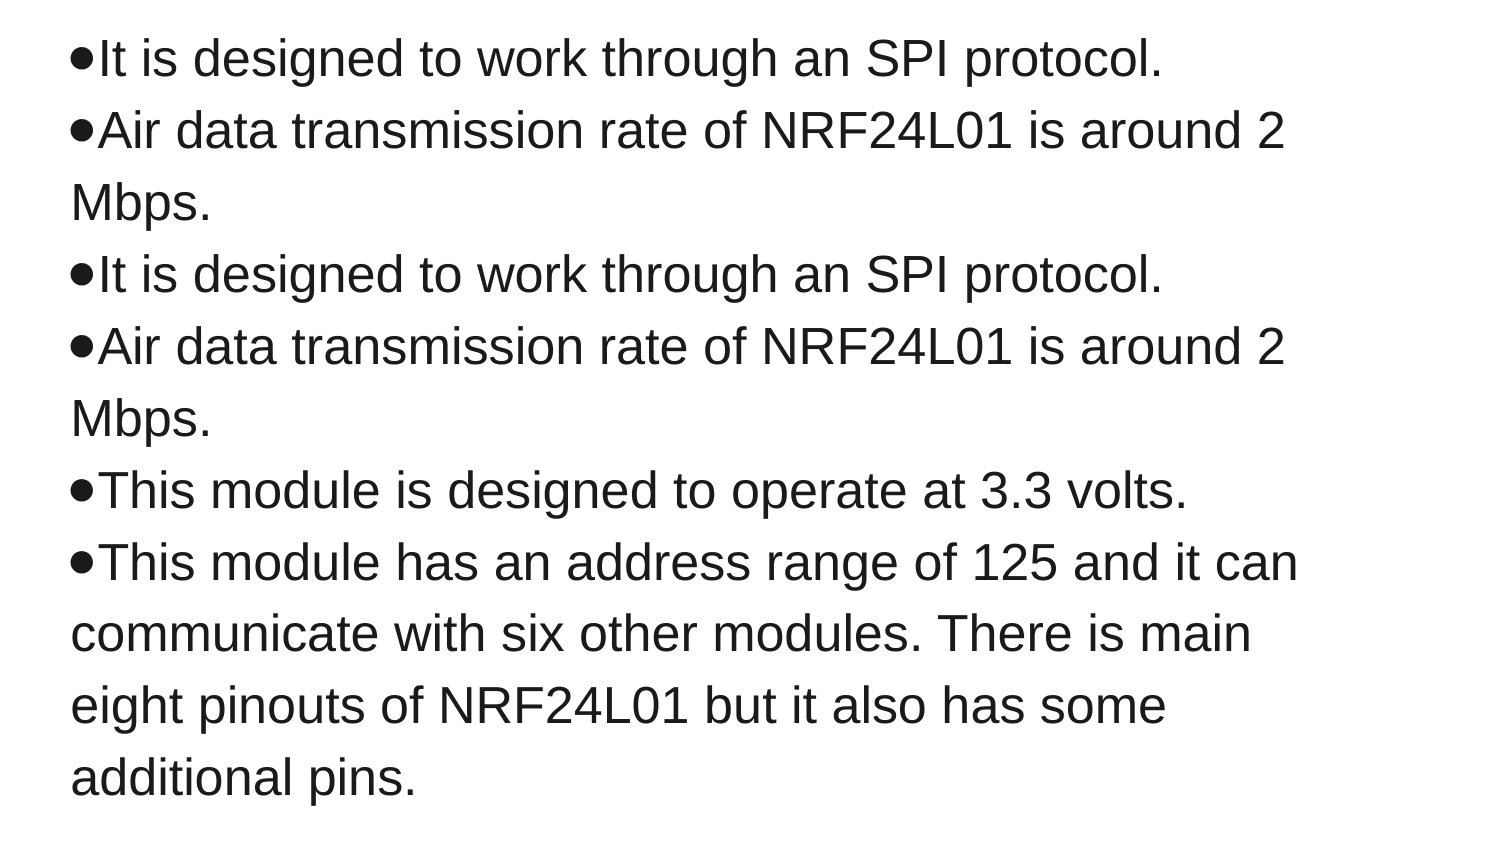

It is designed to work through an SPI protocol.
Air data transmission rate of NRF24L01 is around 2 Mbps.
It is designed to work through an SPI protocol.
Air data transmission rate of NRF24L01 is around 2 Mbps.
This module is designed to operate at 3.3 volts.
This module has an address range of 125 and it can communicate with six other modules. There is main eight pinouts of NRF24L01 but it also has some additional pins.